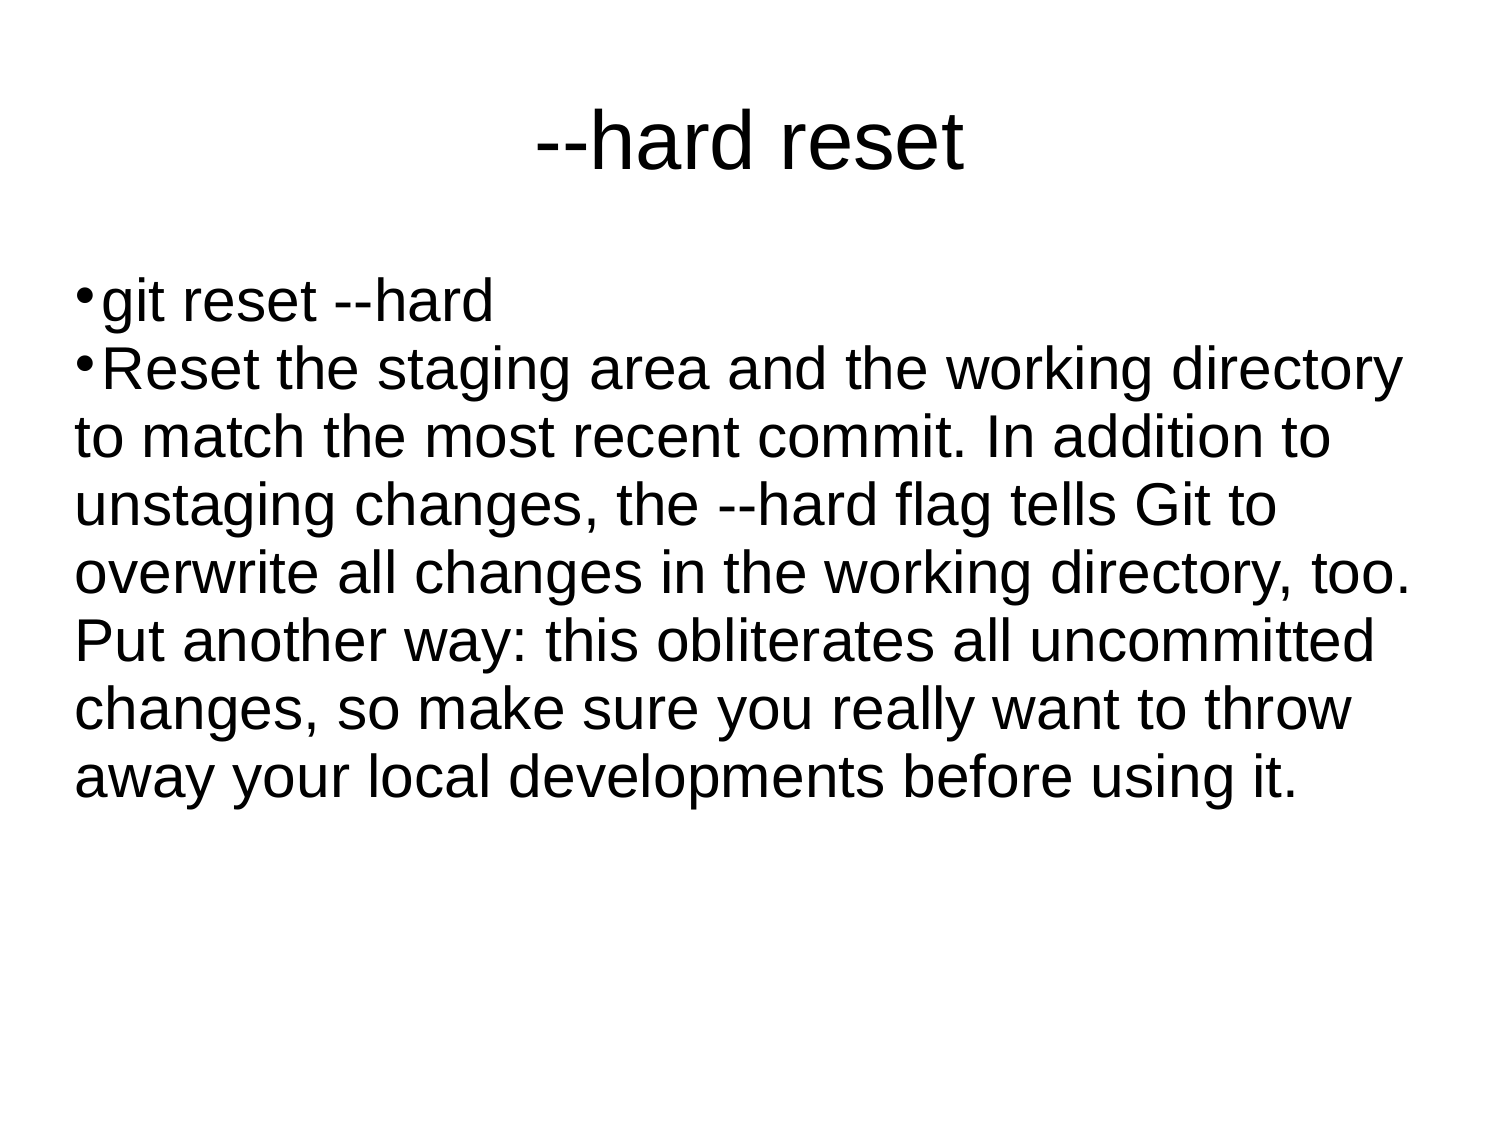

--hard reset
git reset --hard
Reset the staging area and the working directory to match the most recent commit. In addition to unstaging changes, the --hard flag tells Git to overwrite all changes in the working directory, too. Put another way: this obliterates all uncommitted changes, so make sure you really want to throw away your local developments before using it.